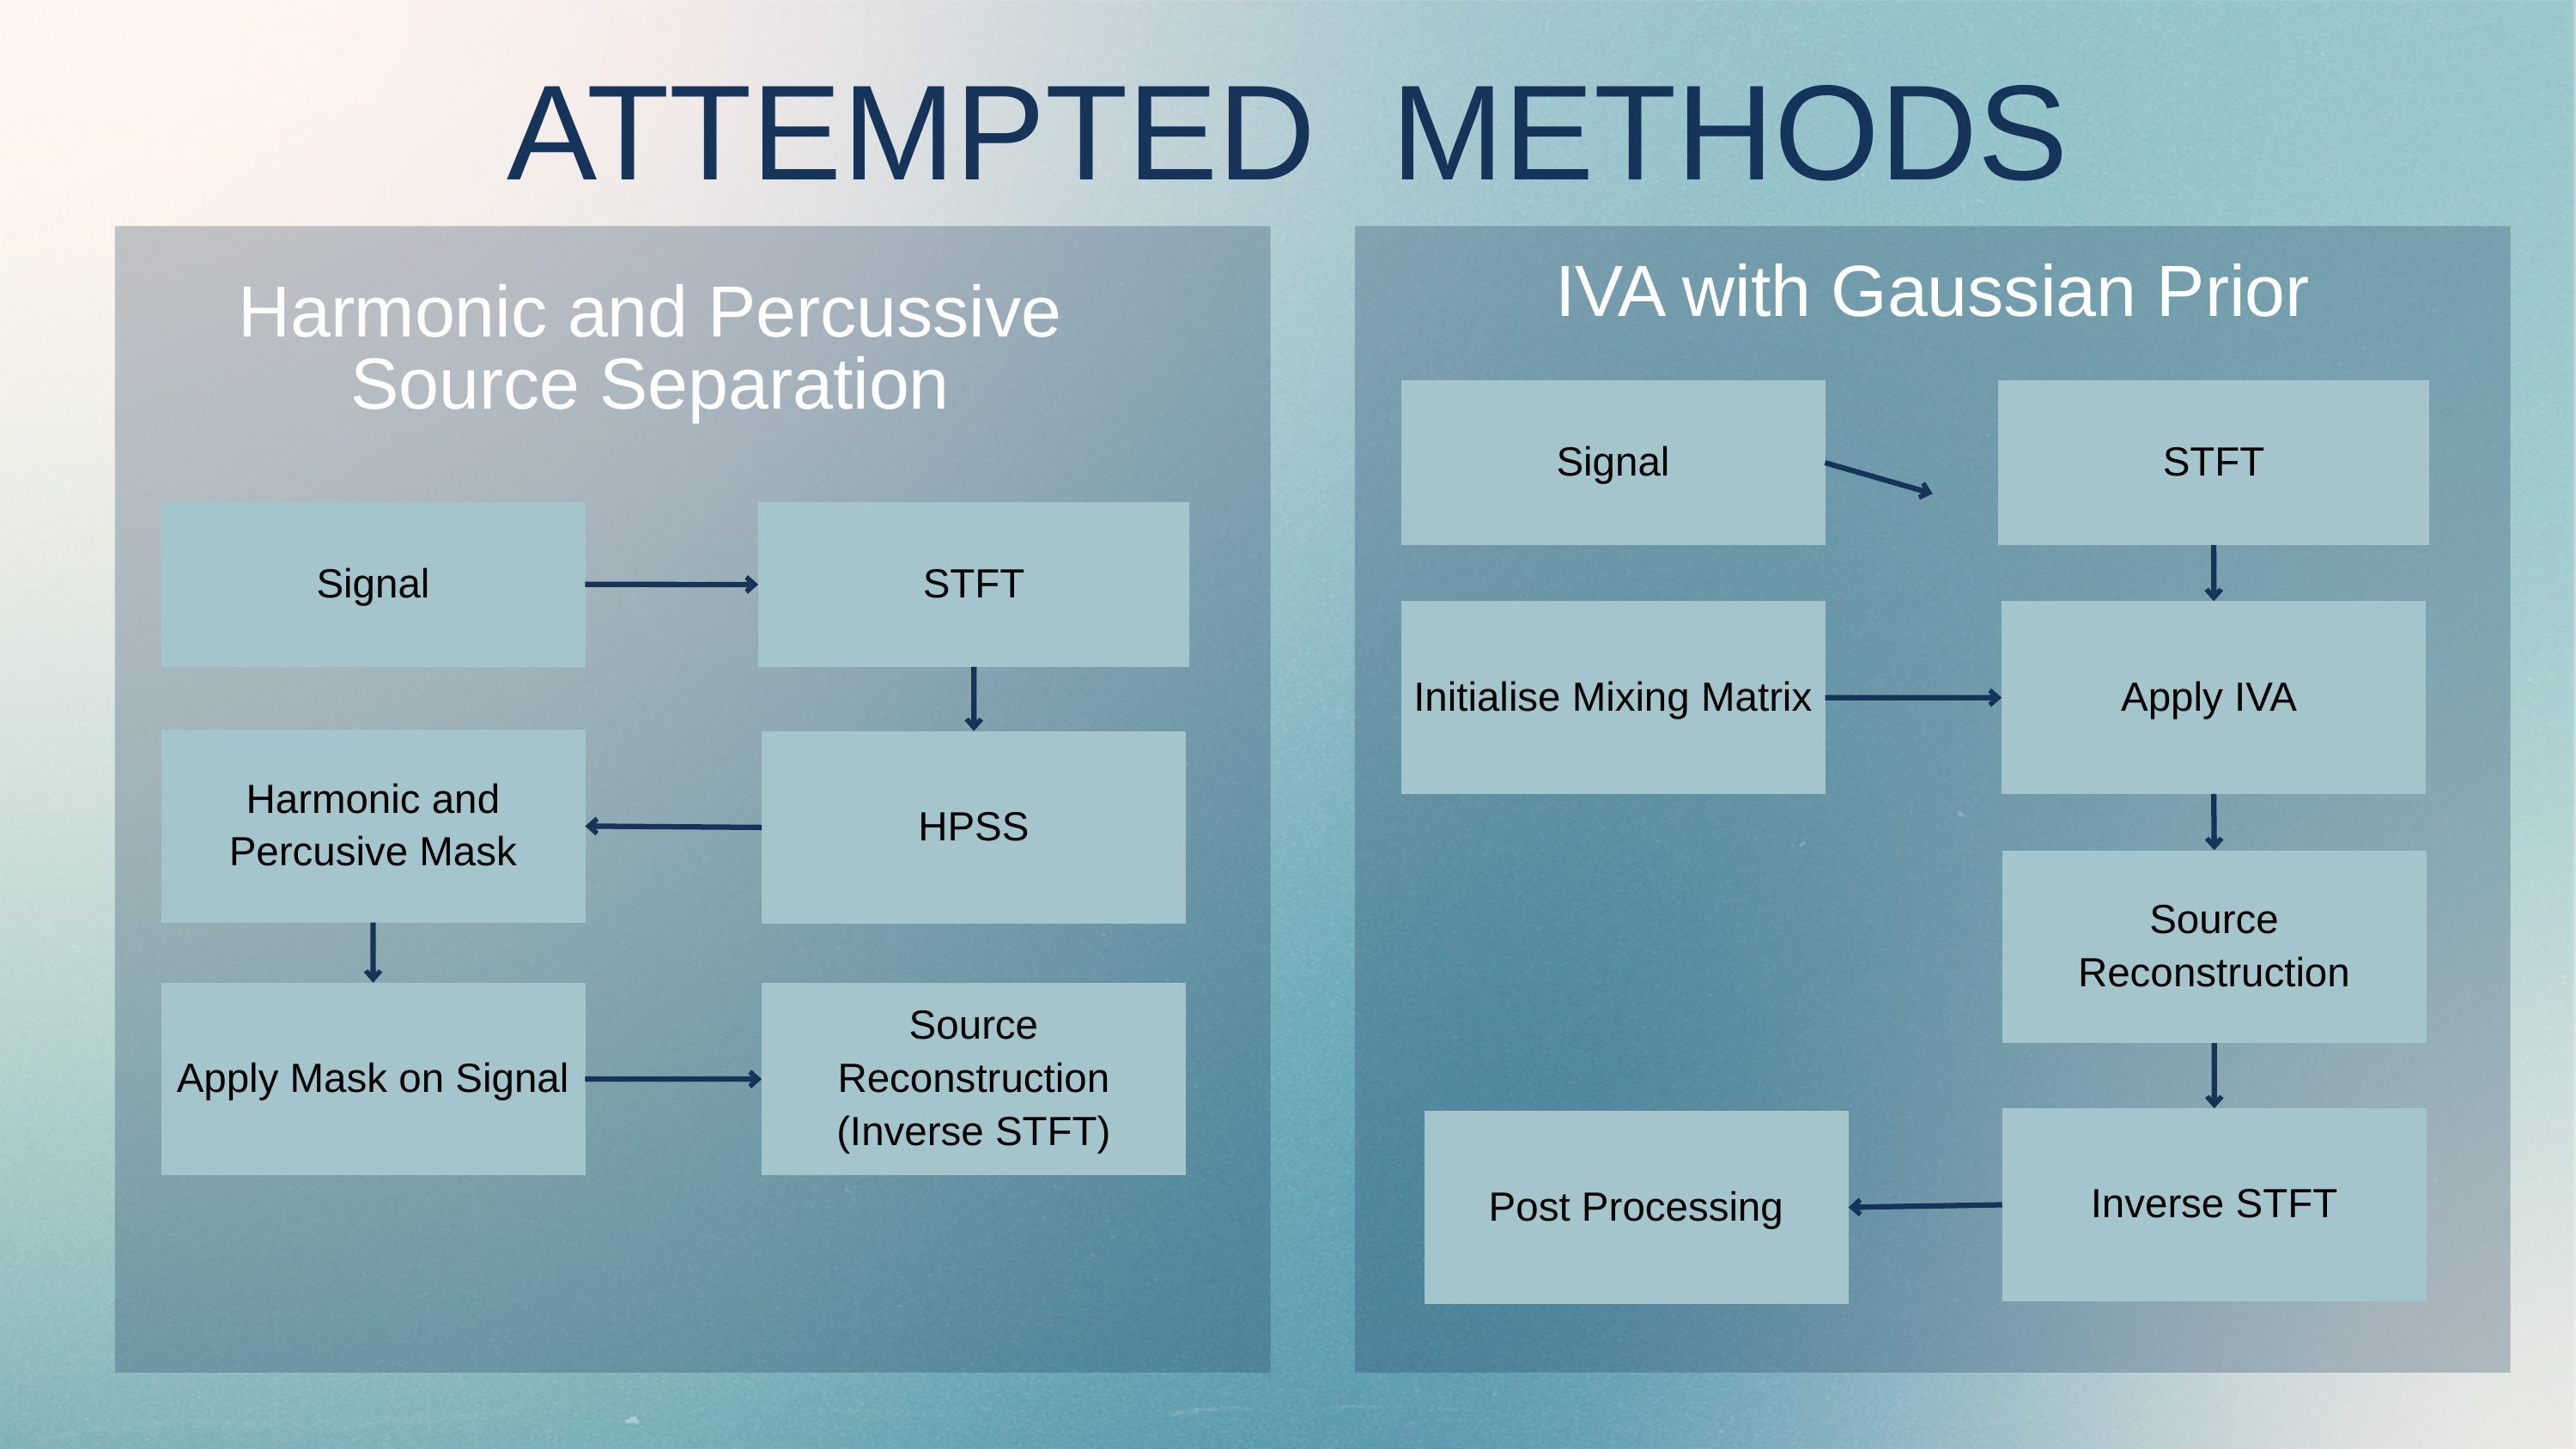

ATTEMPTED  METHODS

IVA with Gaussian Prior

Harmonic and Percussive Source Separation

Signal

STFT

Signal

STFT

Initialise Mixing Matrix

Apply IVA

Harmonic and Percusive Mask

HPSS

Source Reconstruction

Apply Mask on Signal

Source Reconstruction (Inverse STFT)

Inverse STFT

Post Processing